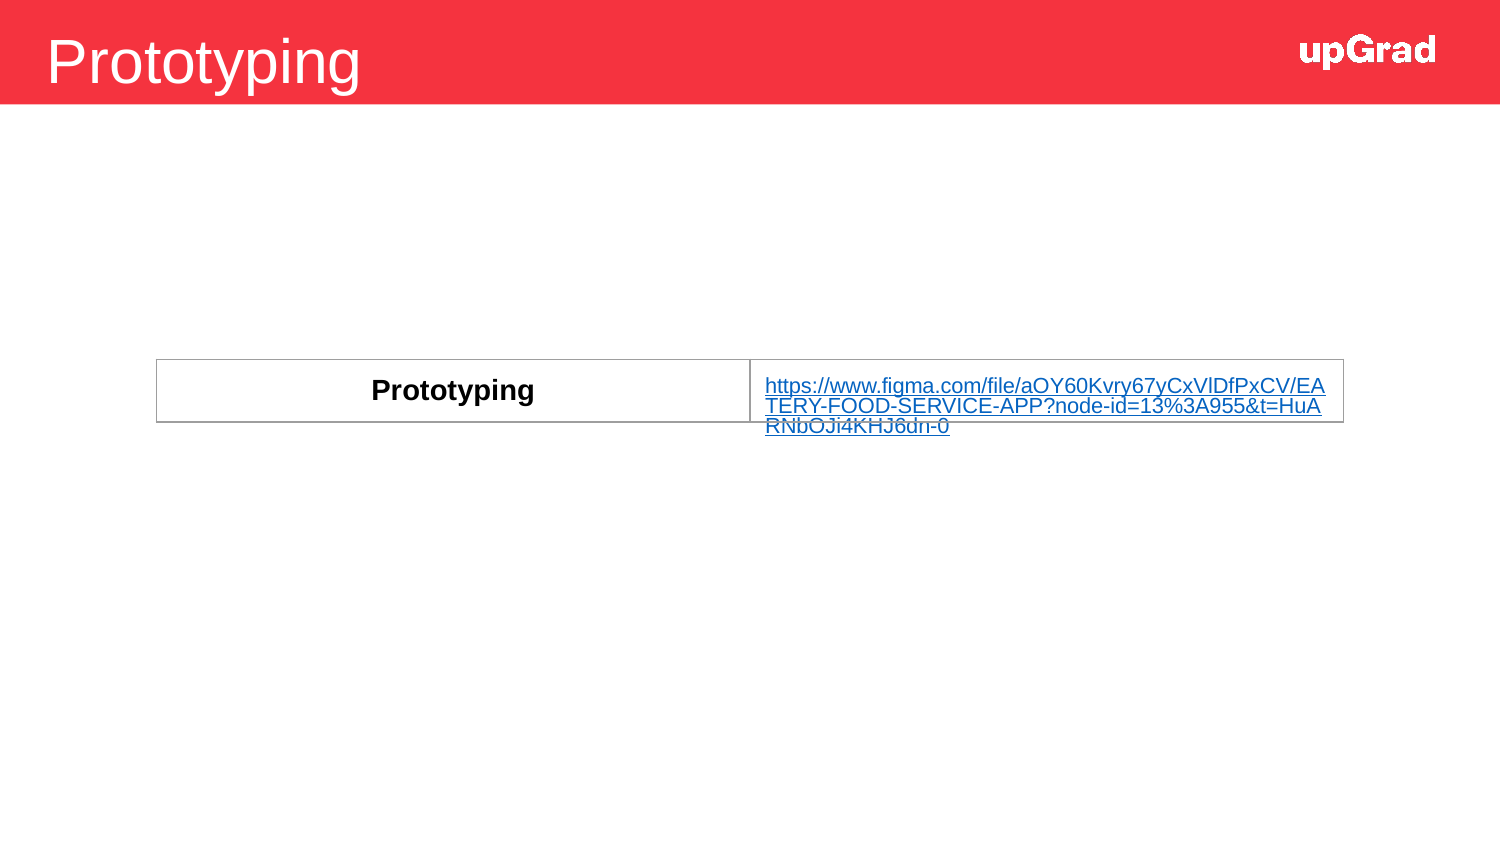

Prototyping
| Prototyping | https://www.figma.com/file/aOY60Kvry67yCxVlDfPxCV/EATERY-FOOD-SERVICE-APP?node-id=13%3A955&t=HuARNbOJi4KHJ6dn-0 |
| --- | --- |